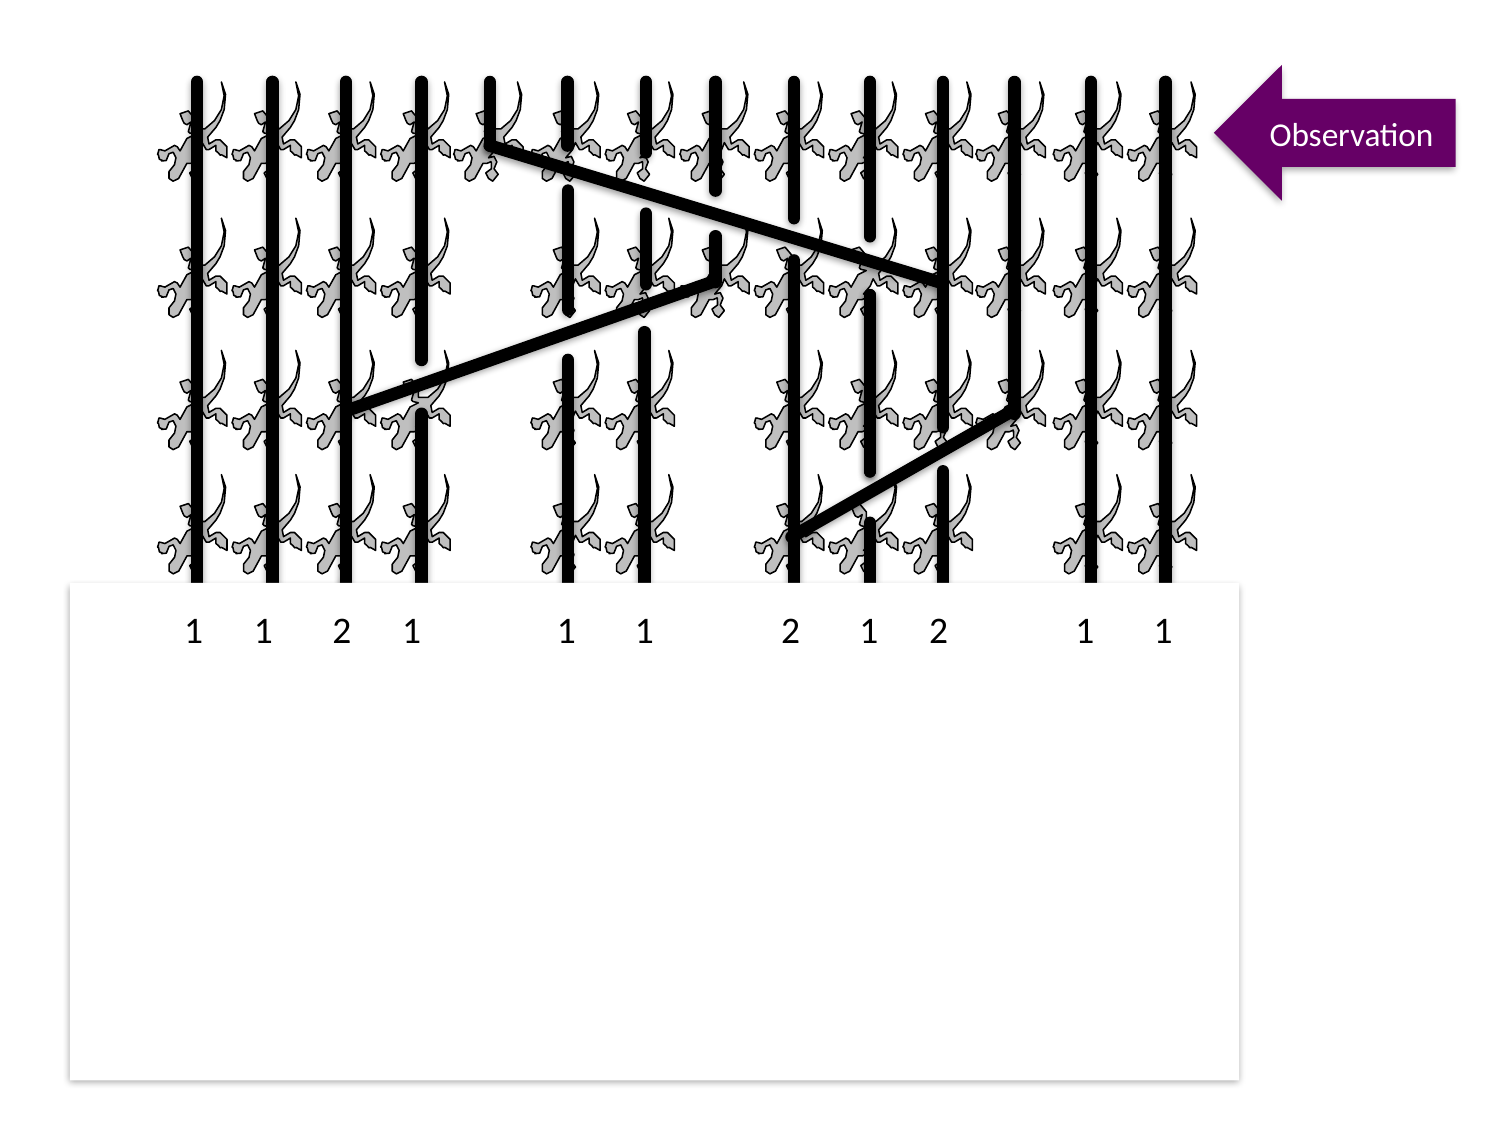

Observation

   1      1       2      1                1       1               2       1      2               1       1